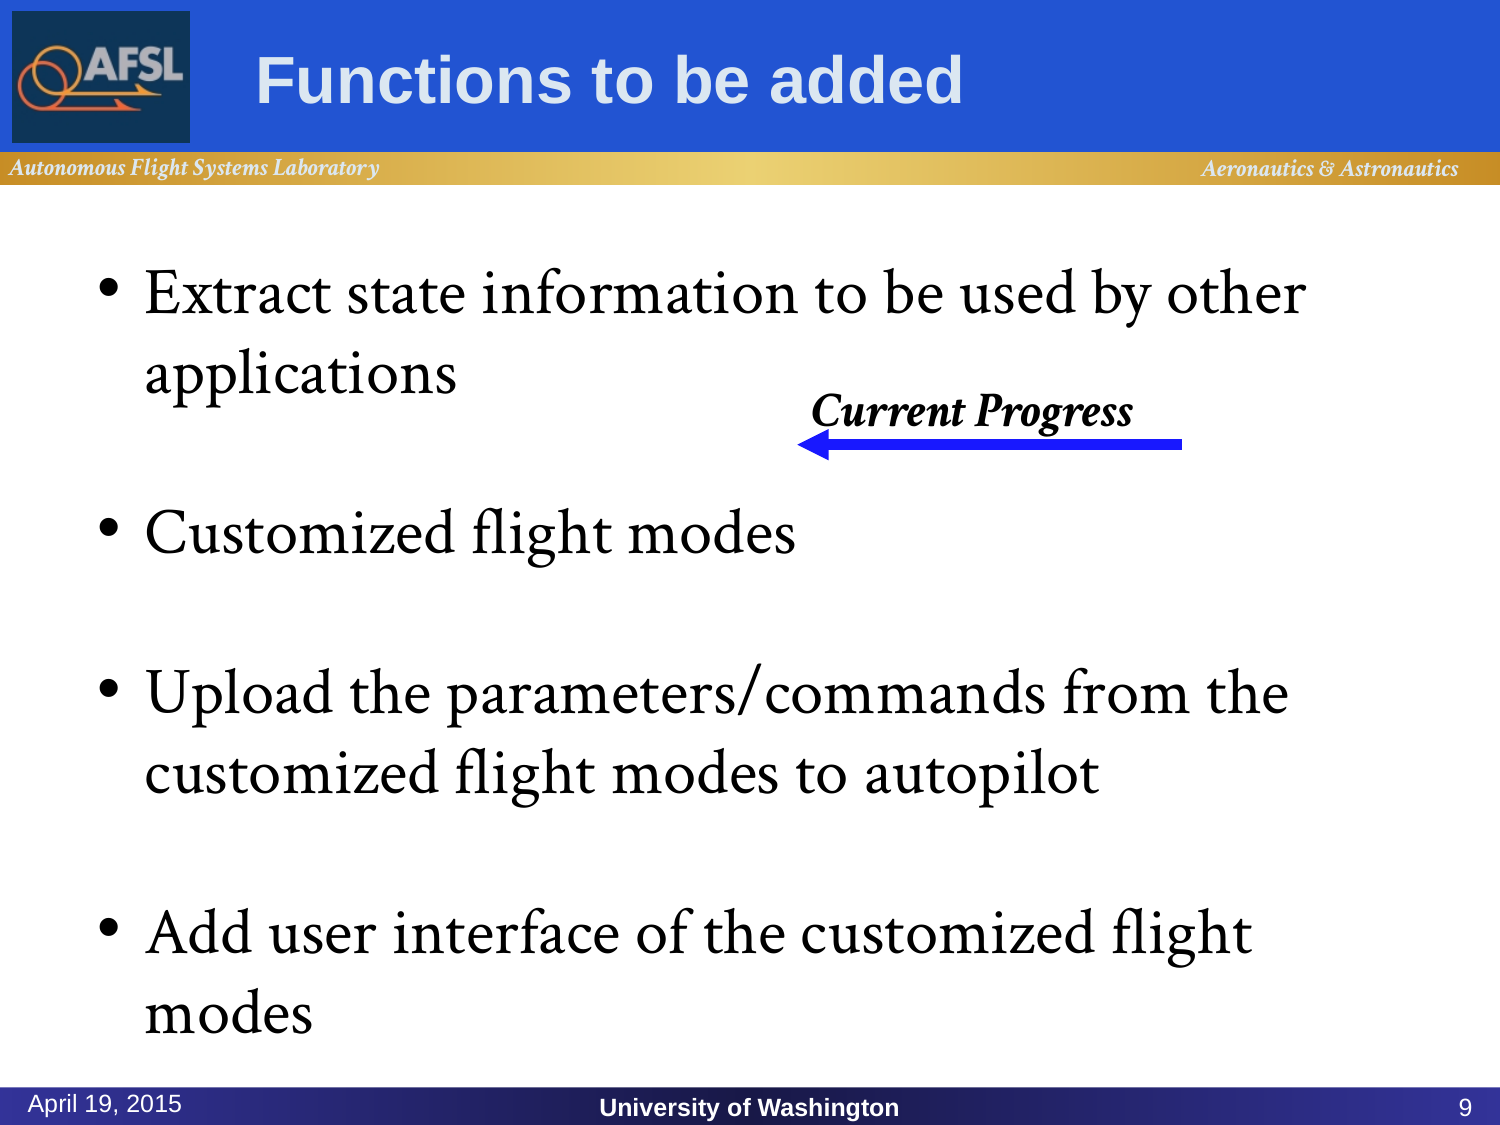

Functions to be added
Extract state information to be used by other applications

Customized flight modes

Upload the parameters/commands from the customized flight modes to autopilot

Add user interface of the customized flight modes

Current Progress
April 19, 2015
University of Washington
9